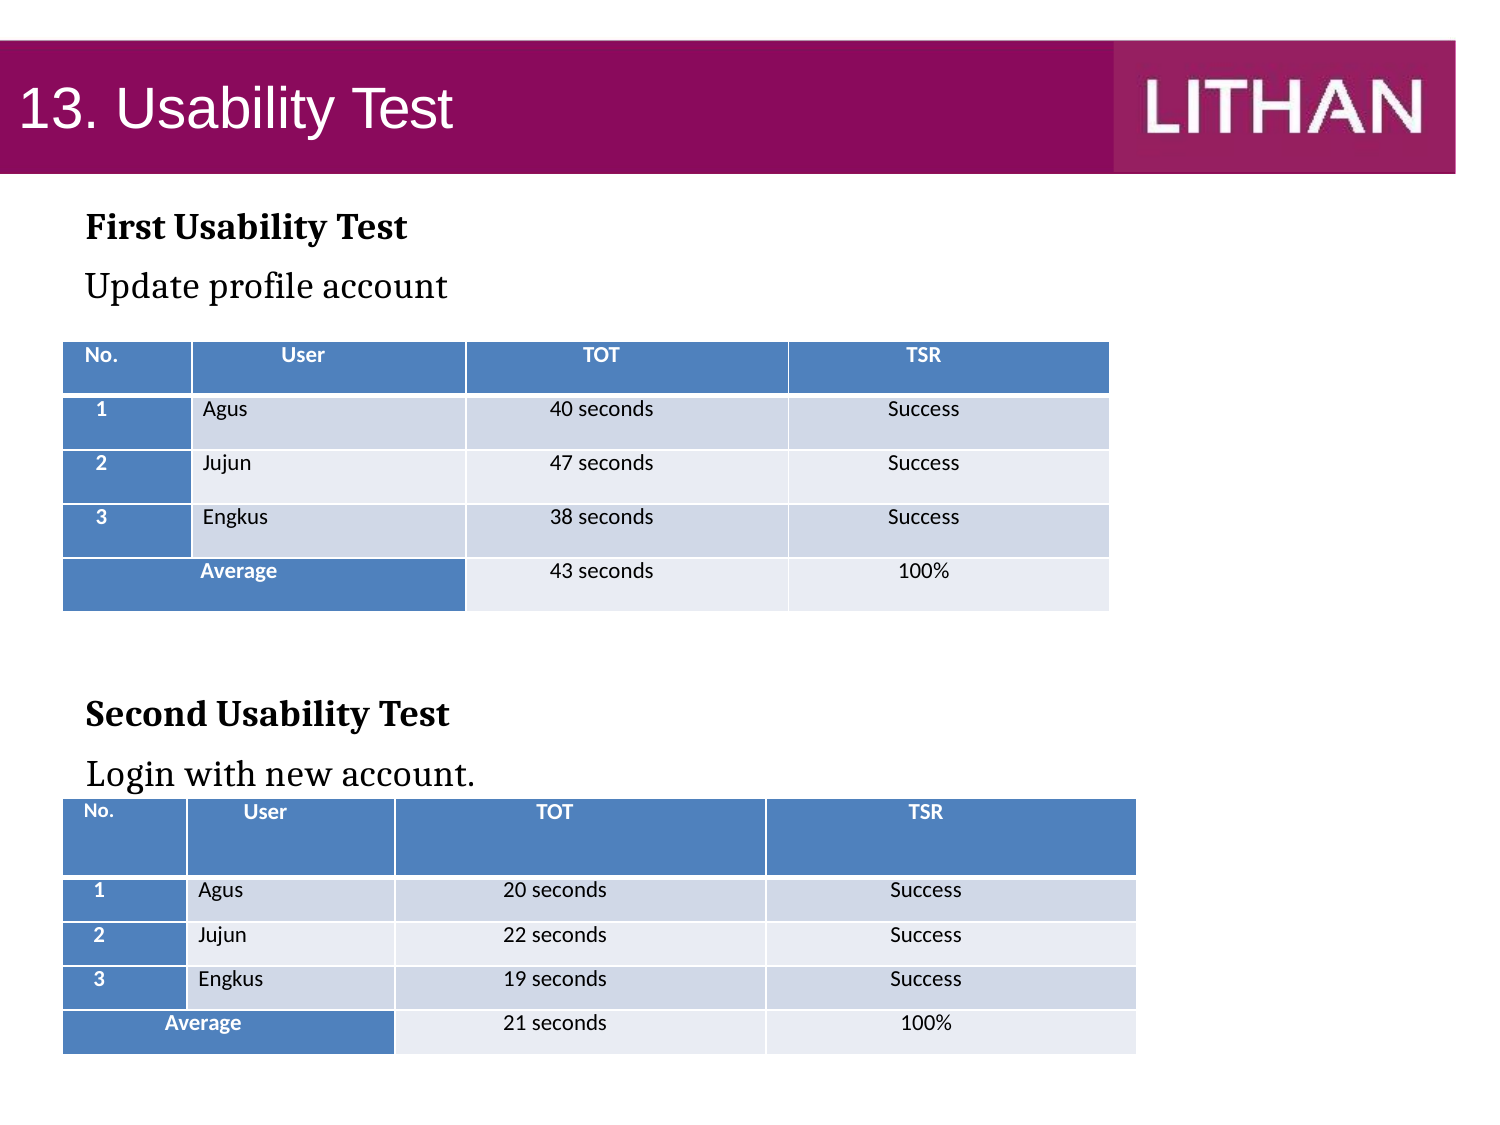

# 13. Usability Test
First Usability Test
Update profile account
| No. | User | TOT | TSR |
| --- | --- | --- | --- |
| 1 | Agus | 40 seconds | Success |
| 2 | Jujun | 47 seconds | Success |
| 3 | Engkus | 38 seconds | Success |
| Average |  | 43 seconds | 100% |

Second Usability Test
Login with new account.
| No. | User | TOT | TSR |
| --- | --- | --- | --- |
| 1 | Agus | 20 seconds | Success |
| 2 | Jujun | 22 seconds | Success |
| 3 | Engkus | 19 seconds | Success |
| Average |  | 21 seconds | 100% |